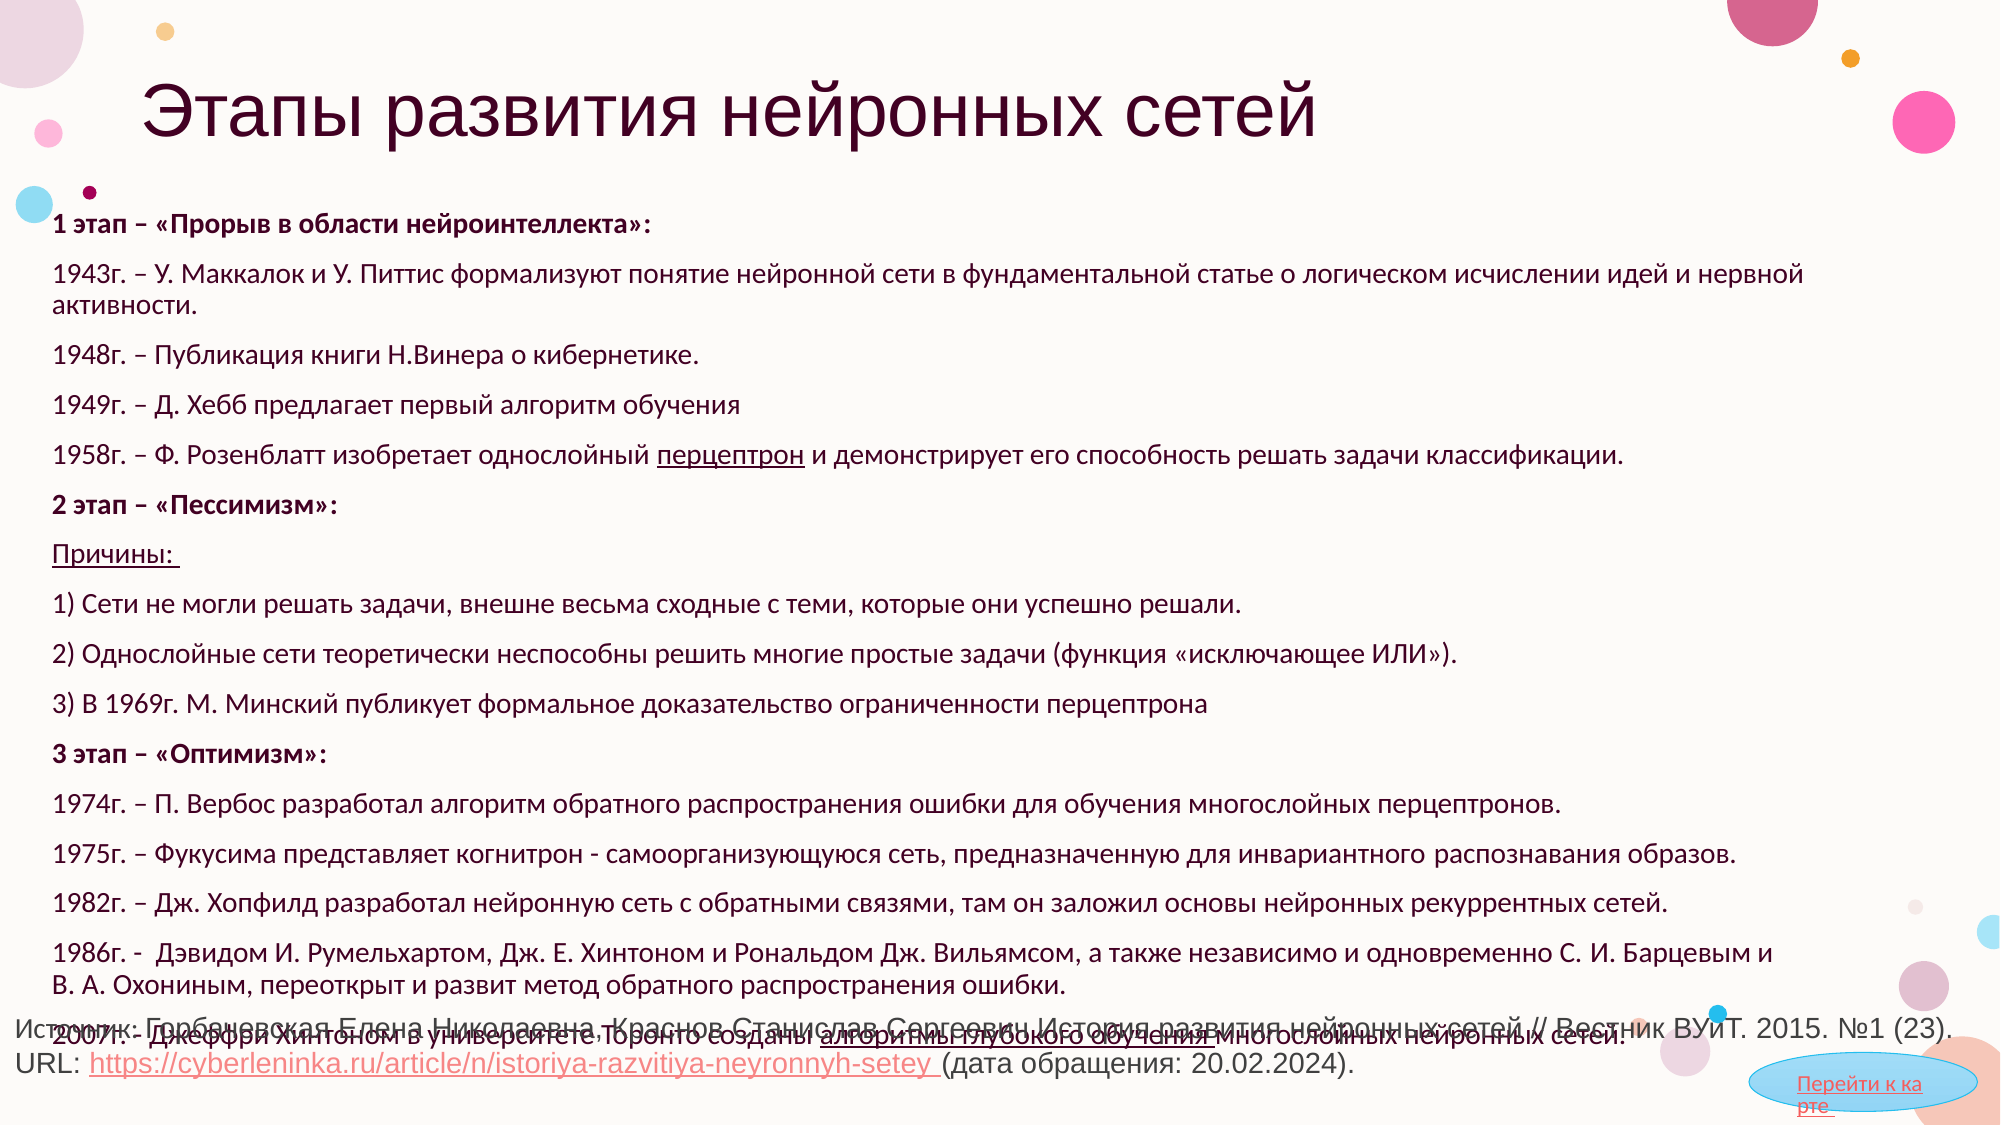

# Этапы развития нейронных сетей
1 этап – «Прорыв в области нейроинтеллекта»:
1943г. – У. Маккалок и У. Питтис формализуют понятие нейронной сети в фундаментальной статье о логическом исчислении идей и нервной активности.
1948г. – Публикация книги Н.Винера о кибернетике.
1949г. – Д. Хебб предлагает первый алгоритм обучения
1958г. – Ф. Розенблатт изобретает однослойный перцептрон и демонстрирует его способность решать задачи классификации.
2 этап – «Пессимизм»:
Причины:
1) Сети не могли решать задачи, внешне весьма сходные с теми, которые они успешно решали.
2) Однослойные сети теоретически неспособны решить многие простые задачи (функция «исключающее ИЛИ»).
3) В 1969г. М. Минский публикует формальное доказательство ограниченности перцептрона
3 этап – «Оптимизм»:
1974г. – П. Вербос разработал алгоритм обратного распространения ошибки для обучения многослойных перцептронов.
1975г. – Фукусима представляет когнитрон - самоорганизующуюся сеть, предназначенную для инвариантного распознавания образов.
1982г. – Дж. Хопфилд разработал нейронную сеть с обратными связями, там он заложил основы нейронных рекуррентных сетей.
1986г. -  Дэвидом И. Румельхартом, Дж. Е. Хинтоном и Рональдом Дж. Вильямсом, а также независимо и одновременно С. И. Барцевым и В. А. Охониным, переоткрыт и развит метод обратного распространения ошибки.
2007г. - Джеффри Хинтоном в университете Торонто созданы алгоритмы глубокого обучения многослойных нейронных сетей.

Источник: Горбачевская Елена Николаевна, Краснов Станислав Сергеевич История развития нейронных сетей // Вестник ВУиТ. 2015. №1 (23).
URL: https://cyberleninka.ru/article/n/istoriya-razvitiya-neyronnyh-setey (дата обращения: 20.02.2024).
Перейти к карте